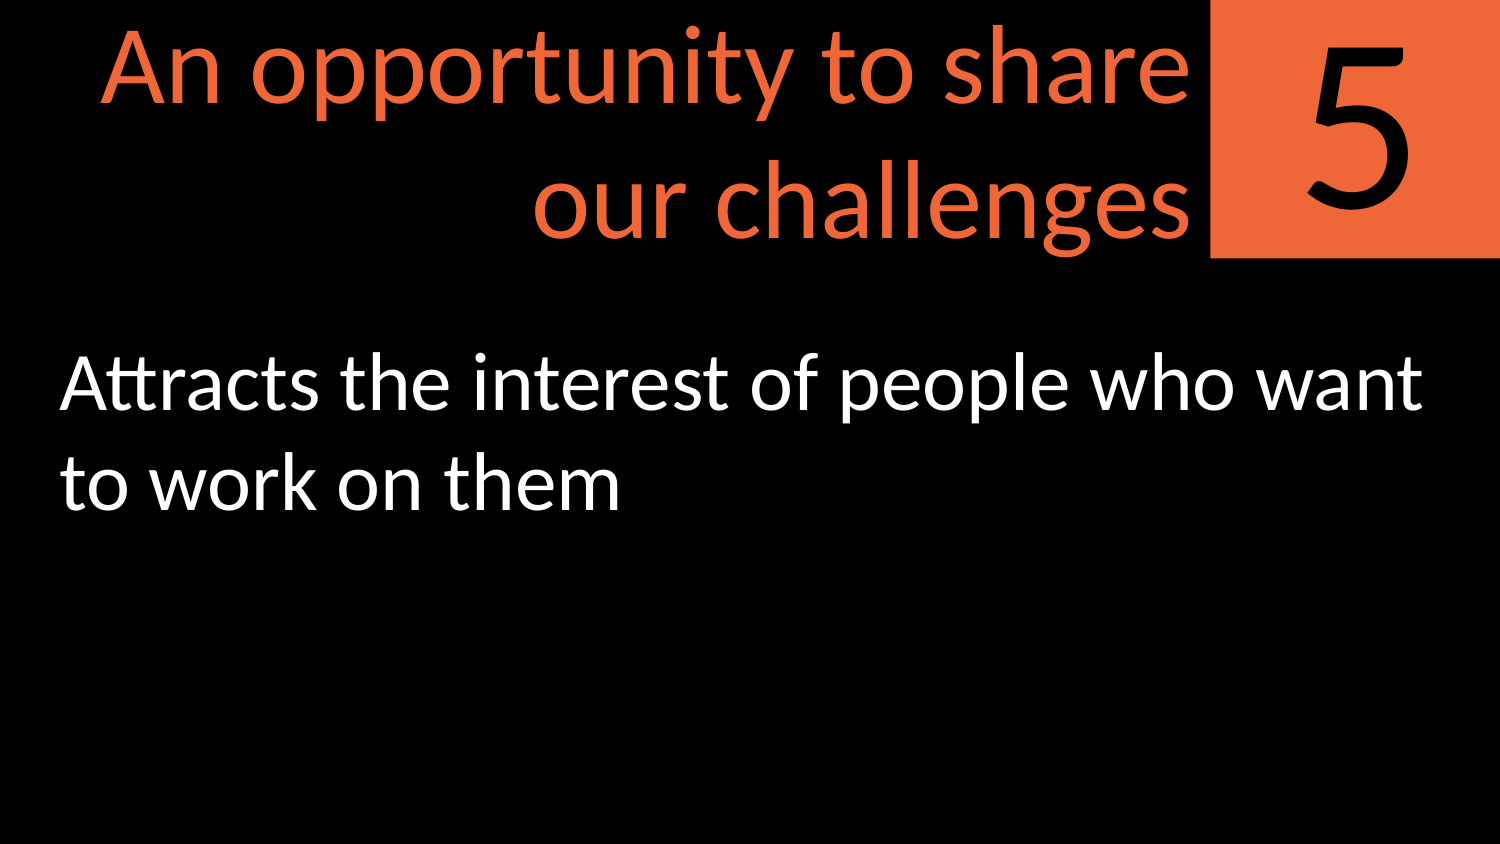

An opportunity to share our challenges
5

#

Attracts the interest of people who want to work on them